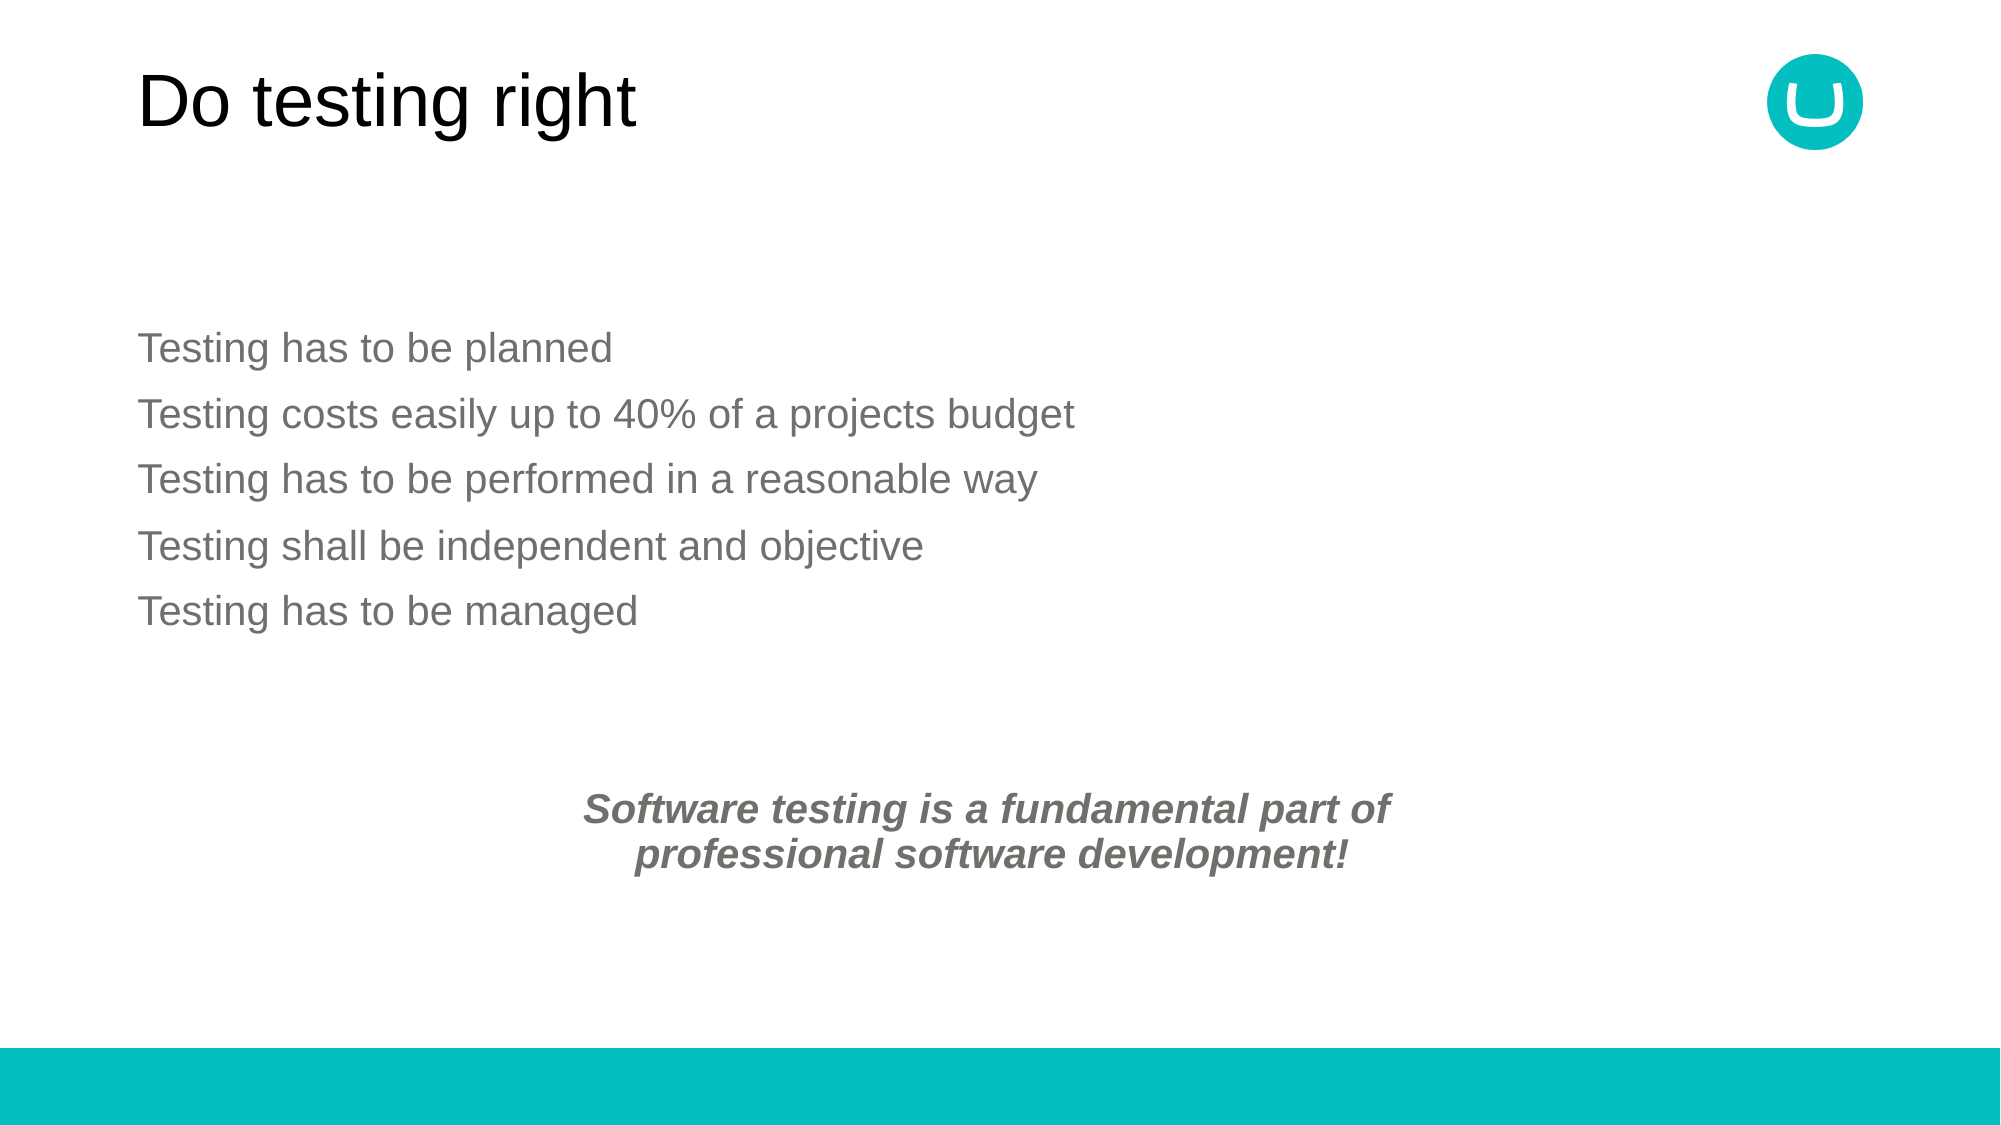

# Do testing right
Testing has to be planned
Testing costs easily up to 40% of a projects budget
Testing has to be performed in a reasonable way
Testing shall be independent and objective
Testing has to be managed

Software testing is a fundamental part of
professional software development!